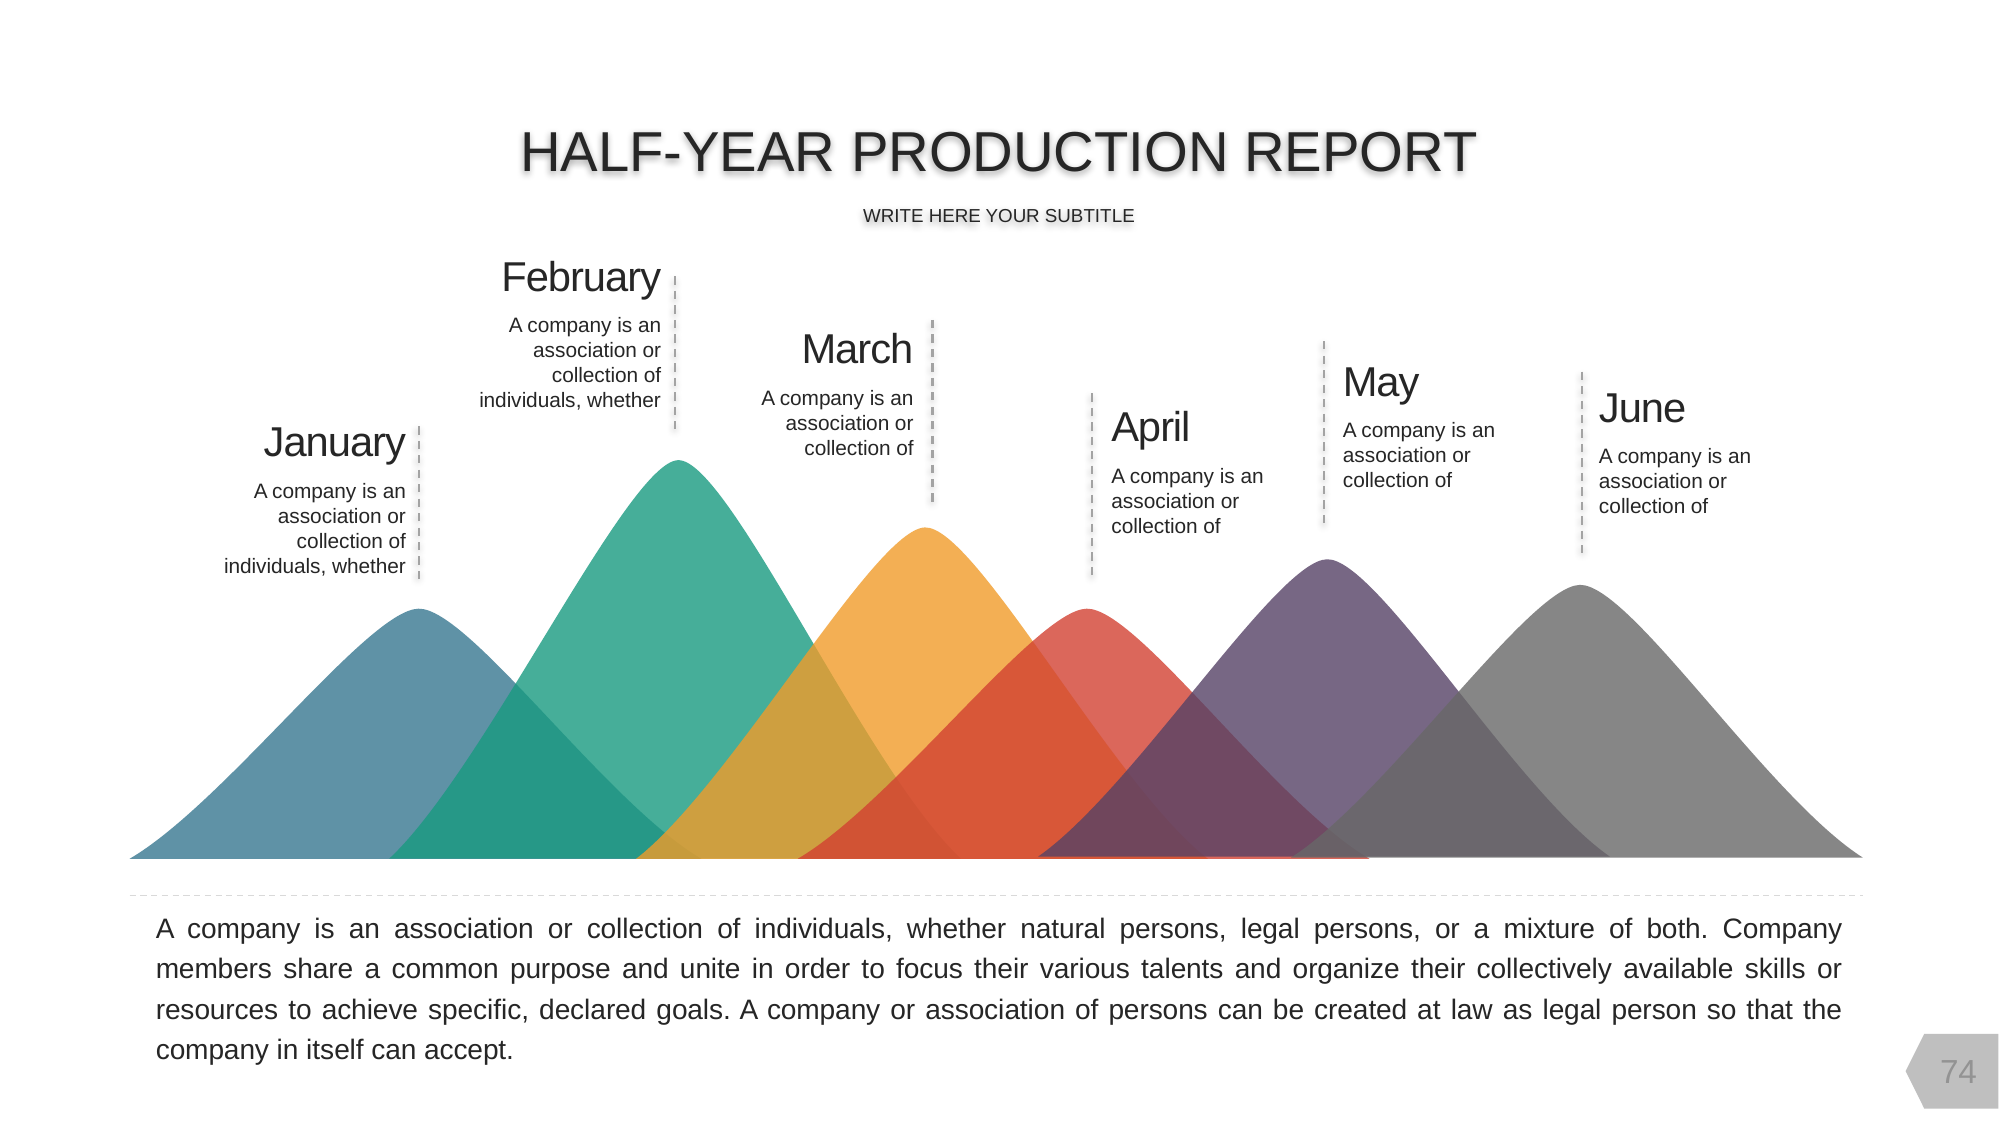

HALF-YEAR PRODUCTION REPORT
WRITE HERE YOUR SUBTITLE
February

A company is an association or collection of individuals, whether
March

A company is an association or collection of
May

A company is an association or collection of
June

A company is an association or collection of
April

A company is an association or collection of
January

A company is an association or collection of individuals, whether

A company is an association or collection of individuals, whether natural persons, legal persons, or a mixture of both. Company members share a common purpose and unite in order to focus their various talents and organize their collectively available skills or resources to achieve specific, declared goals. A company or association of persons can be created at law as legal person so that the company in itself can accept.